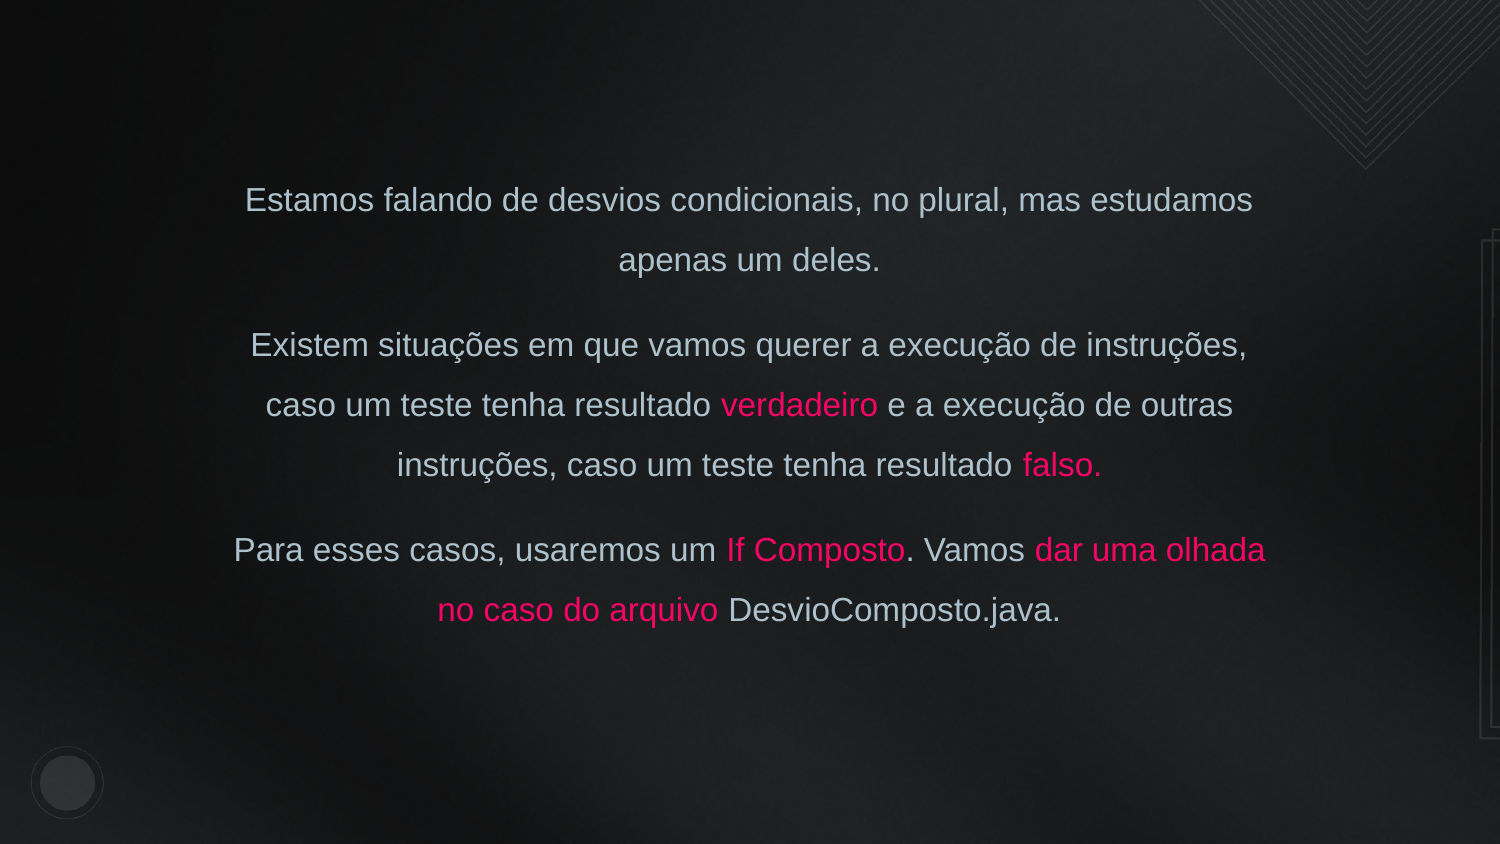

Estamos falando de desvios condicionais, no plural, mas estudamos apenas um deles.
Existem situações em que vamos querer a execução de instruções, caso um teste tenha resultado verdadeiro e a execução de outras instruções, caso um teste tenha resultado falso.
Para esses casos, usaremos um If Composto. Vamos dar uma olhada no caso do arquivo DesvioComposto.java.